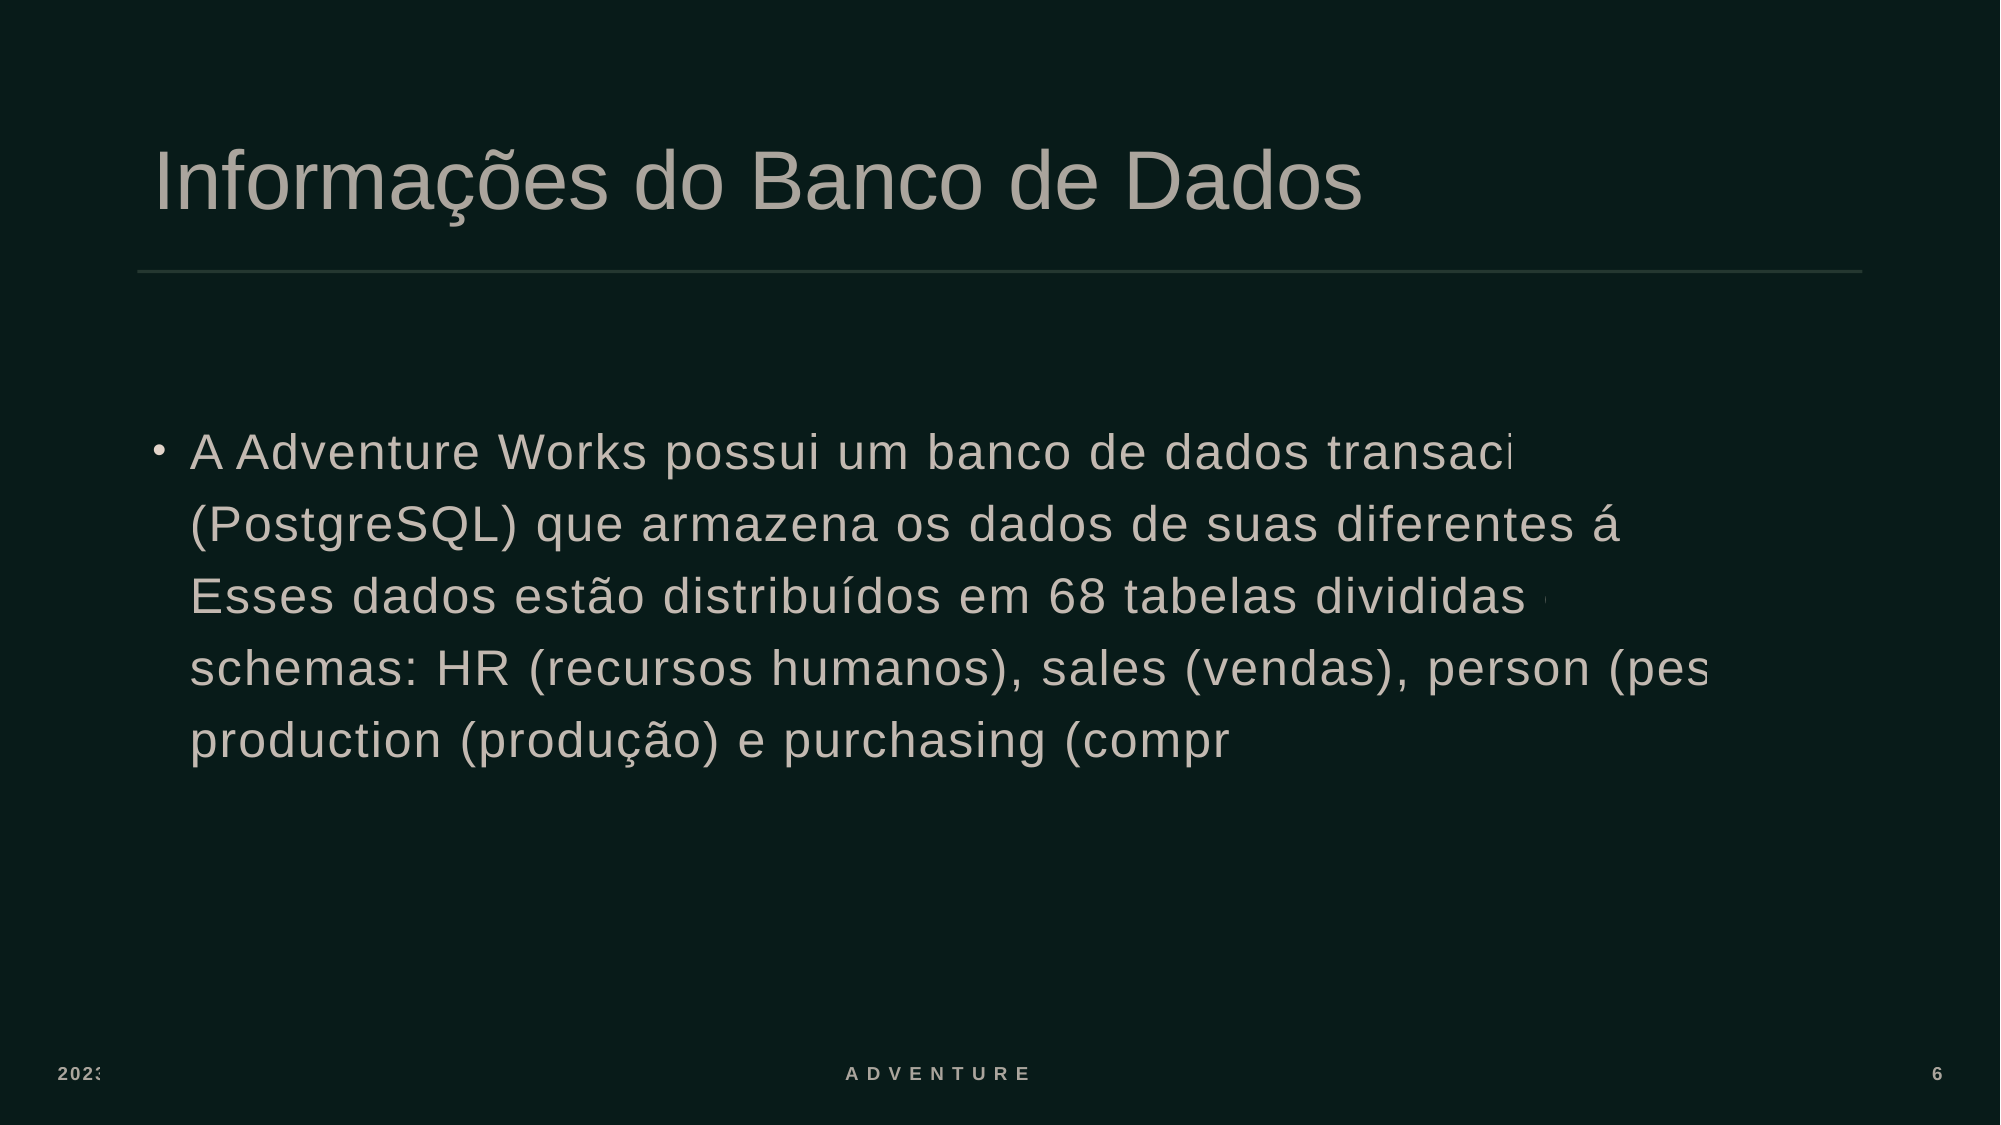

# Informações do Banco de Dados
A Adventure Works possui um banco de dados transacional (PostgreSQL) que armazena os dados de suas diferentes áreas. Esses dados estão distribuídos em 68 tabelas divididas em 6 schemas: HR (recursos humanos), sales (vendas), person (pessoa), production (produção) e purchasing (compras).
2023
Adventure works
6